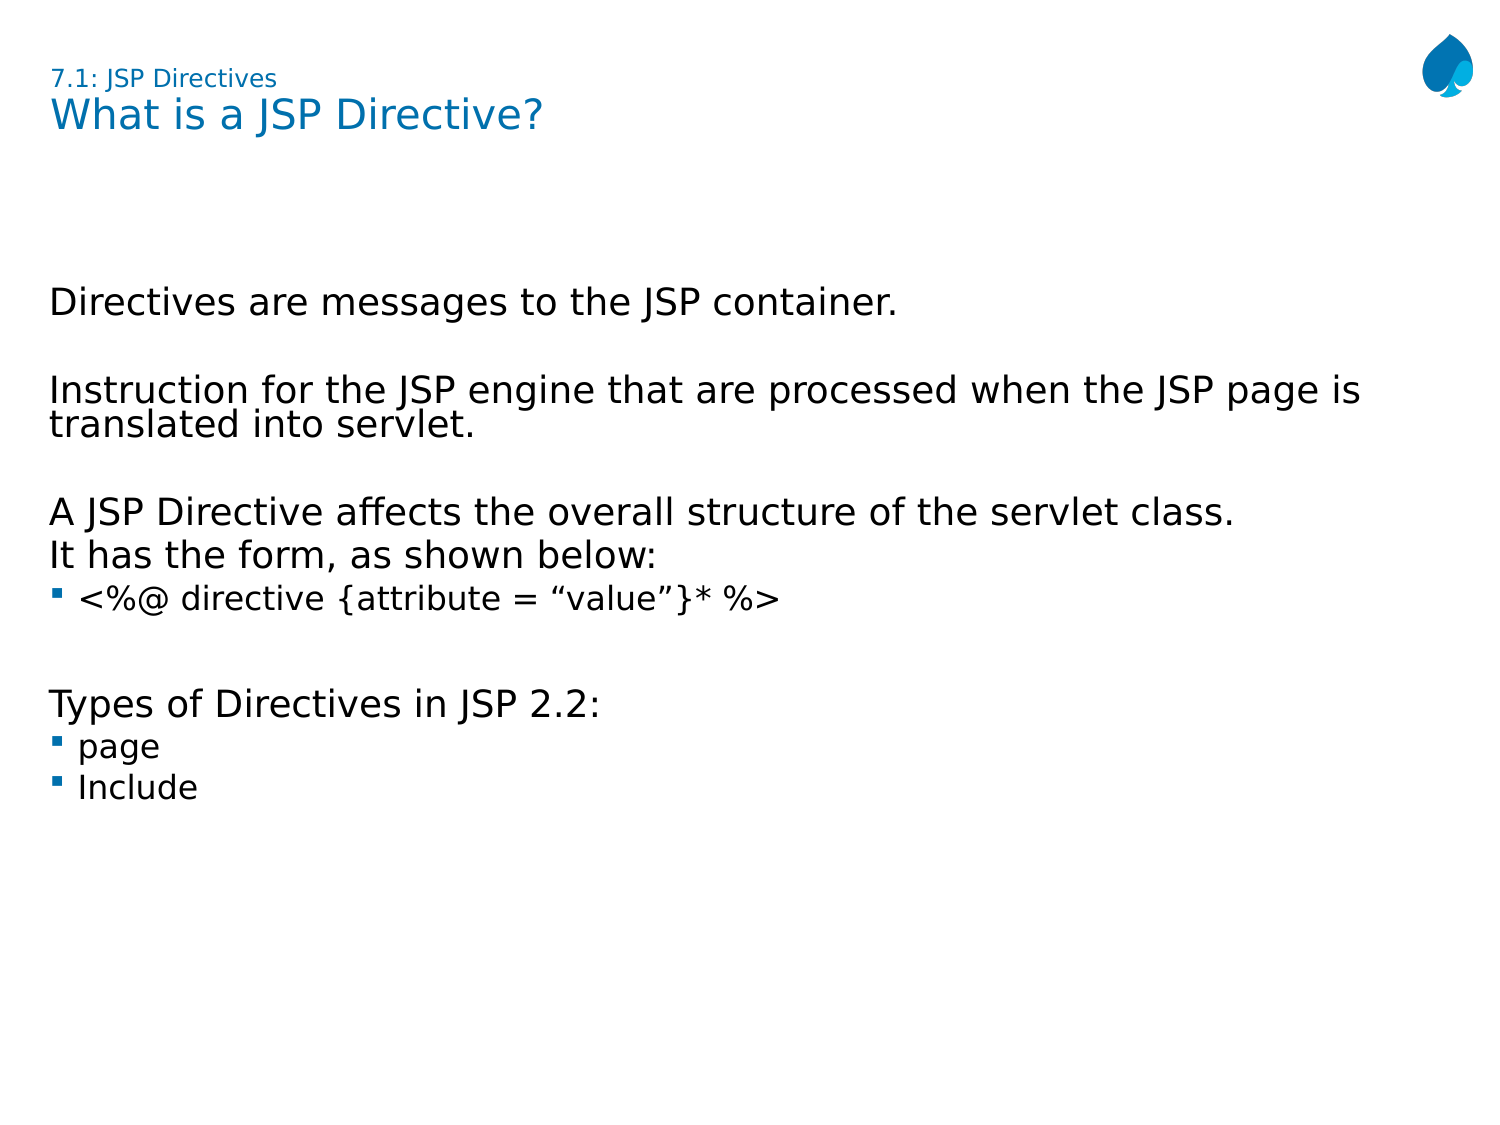

# 7.1: JSP Directives What is a JSP Directive?

Directives are messages to the JSP container.

Instruction for the JSP engine that are processed when the JSP page is translated into servlet.

A JSP Directive affects the overall structure of the servlet class.
It has the form, as shown below:
<%@ directive {attribute = “value”}* %>

Types of Directives in JSP 2.2:
page
Include